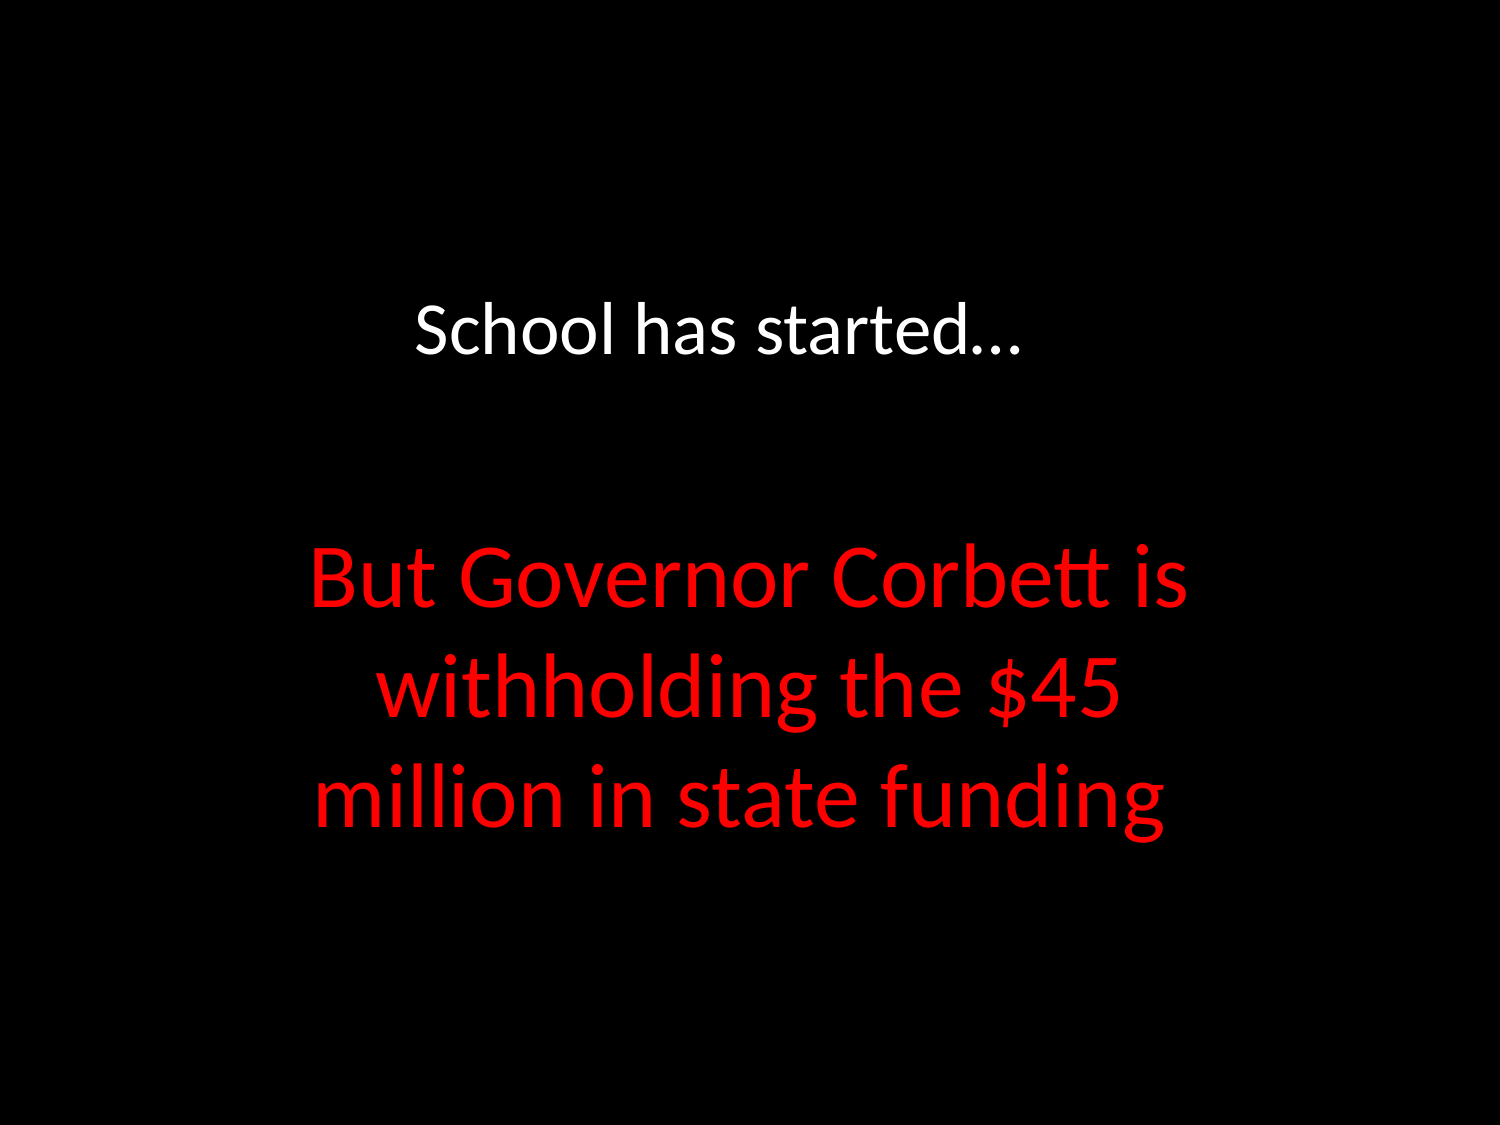

School has started…
But Governor Corbett is withholding the $45 million in state funding